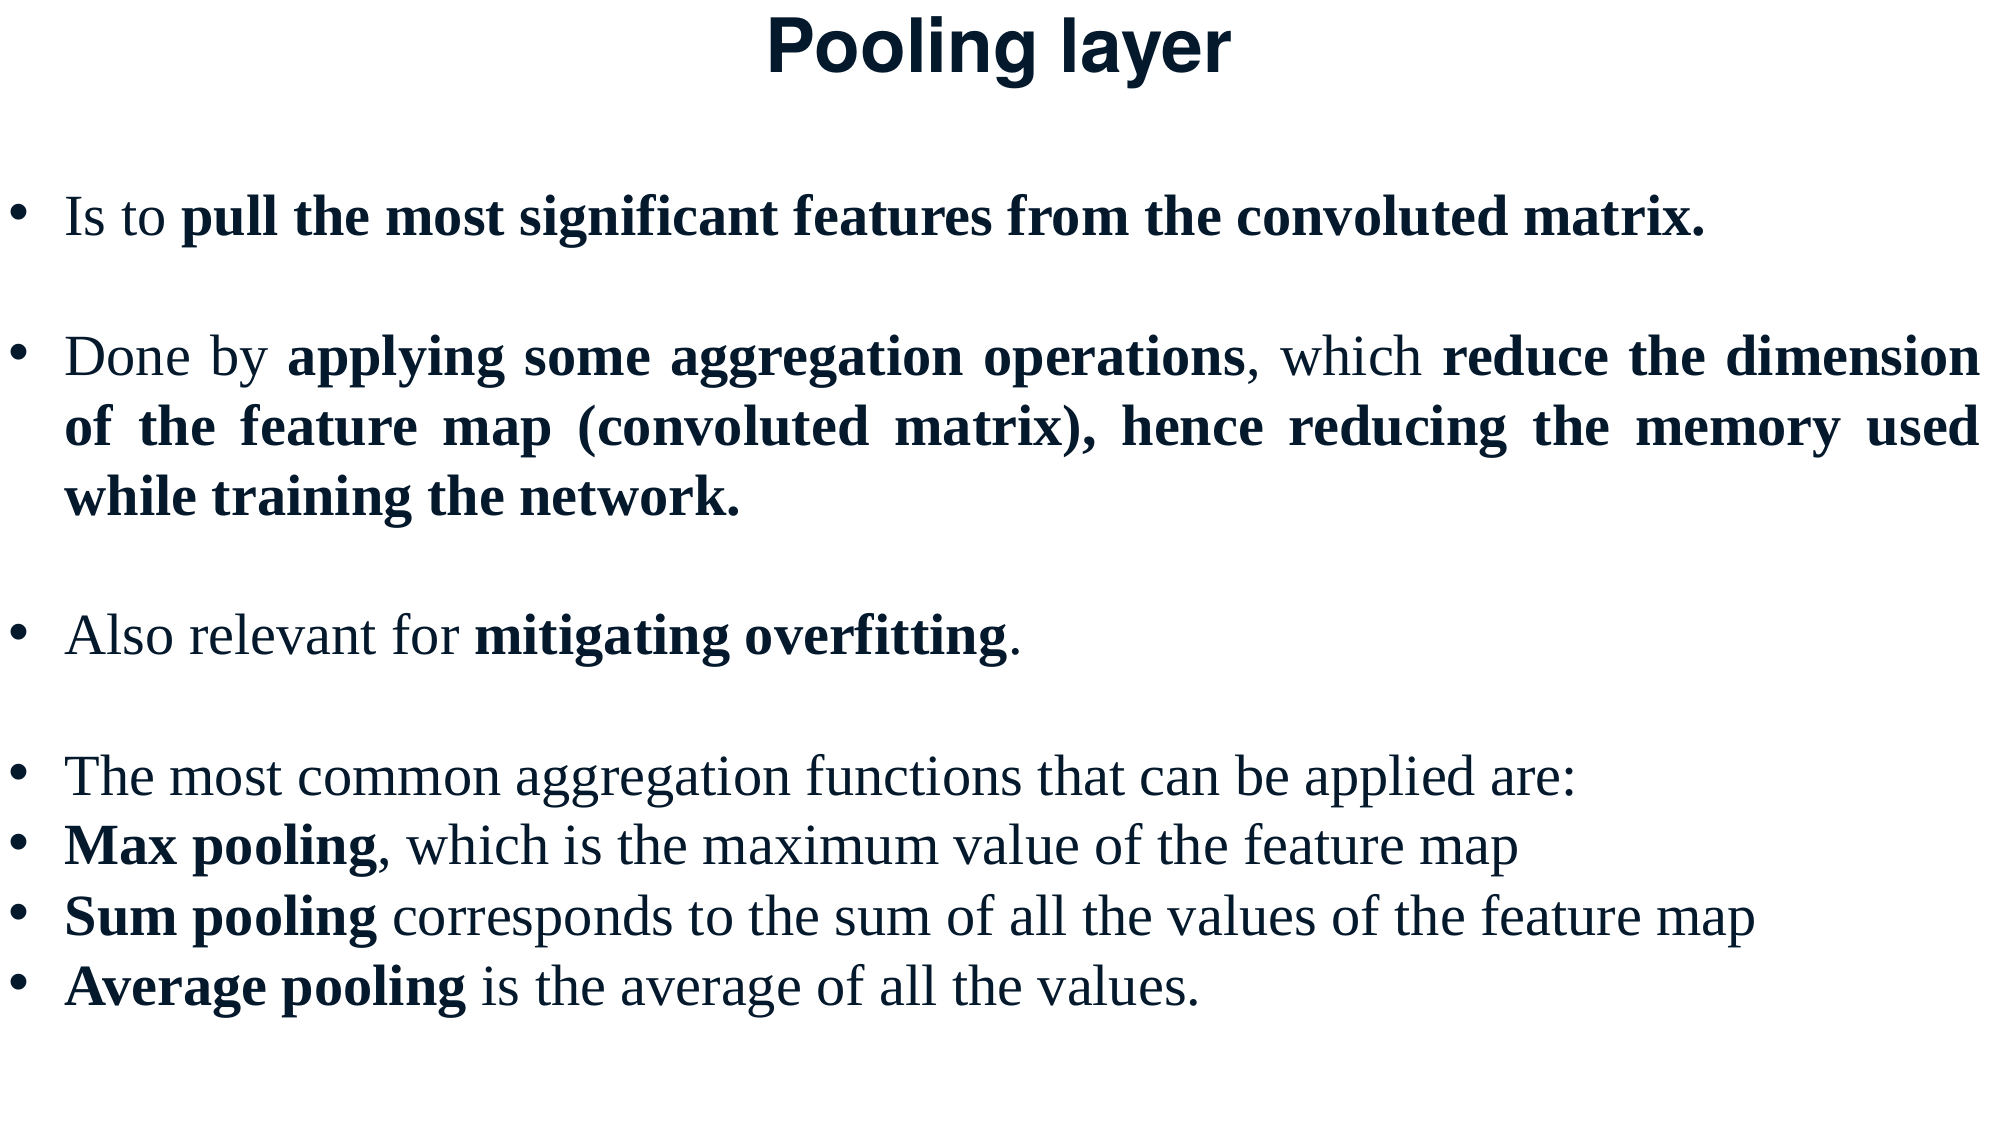

# Pooling layer

Is to pull the most significant features from the convoluted matrix.

Done by applying some aggregation operations, which reduce the dimension of the feature map (convoluted matrix), hence reducing the memory used while training the network.

Also relevant for mitigating overfitting.

The most common aggregation functions that can be applied are:
Max pooling, which is the maximum value of the feature map
Sum pooling corresponds to the sum of all the values of the feature map
Average pooling is the average of all the values.